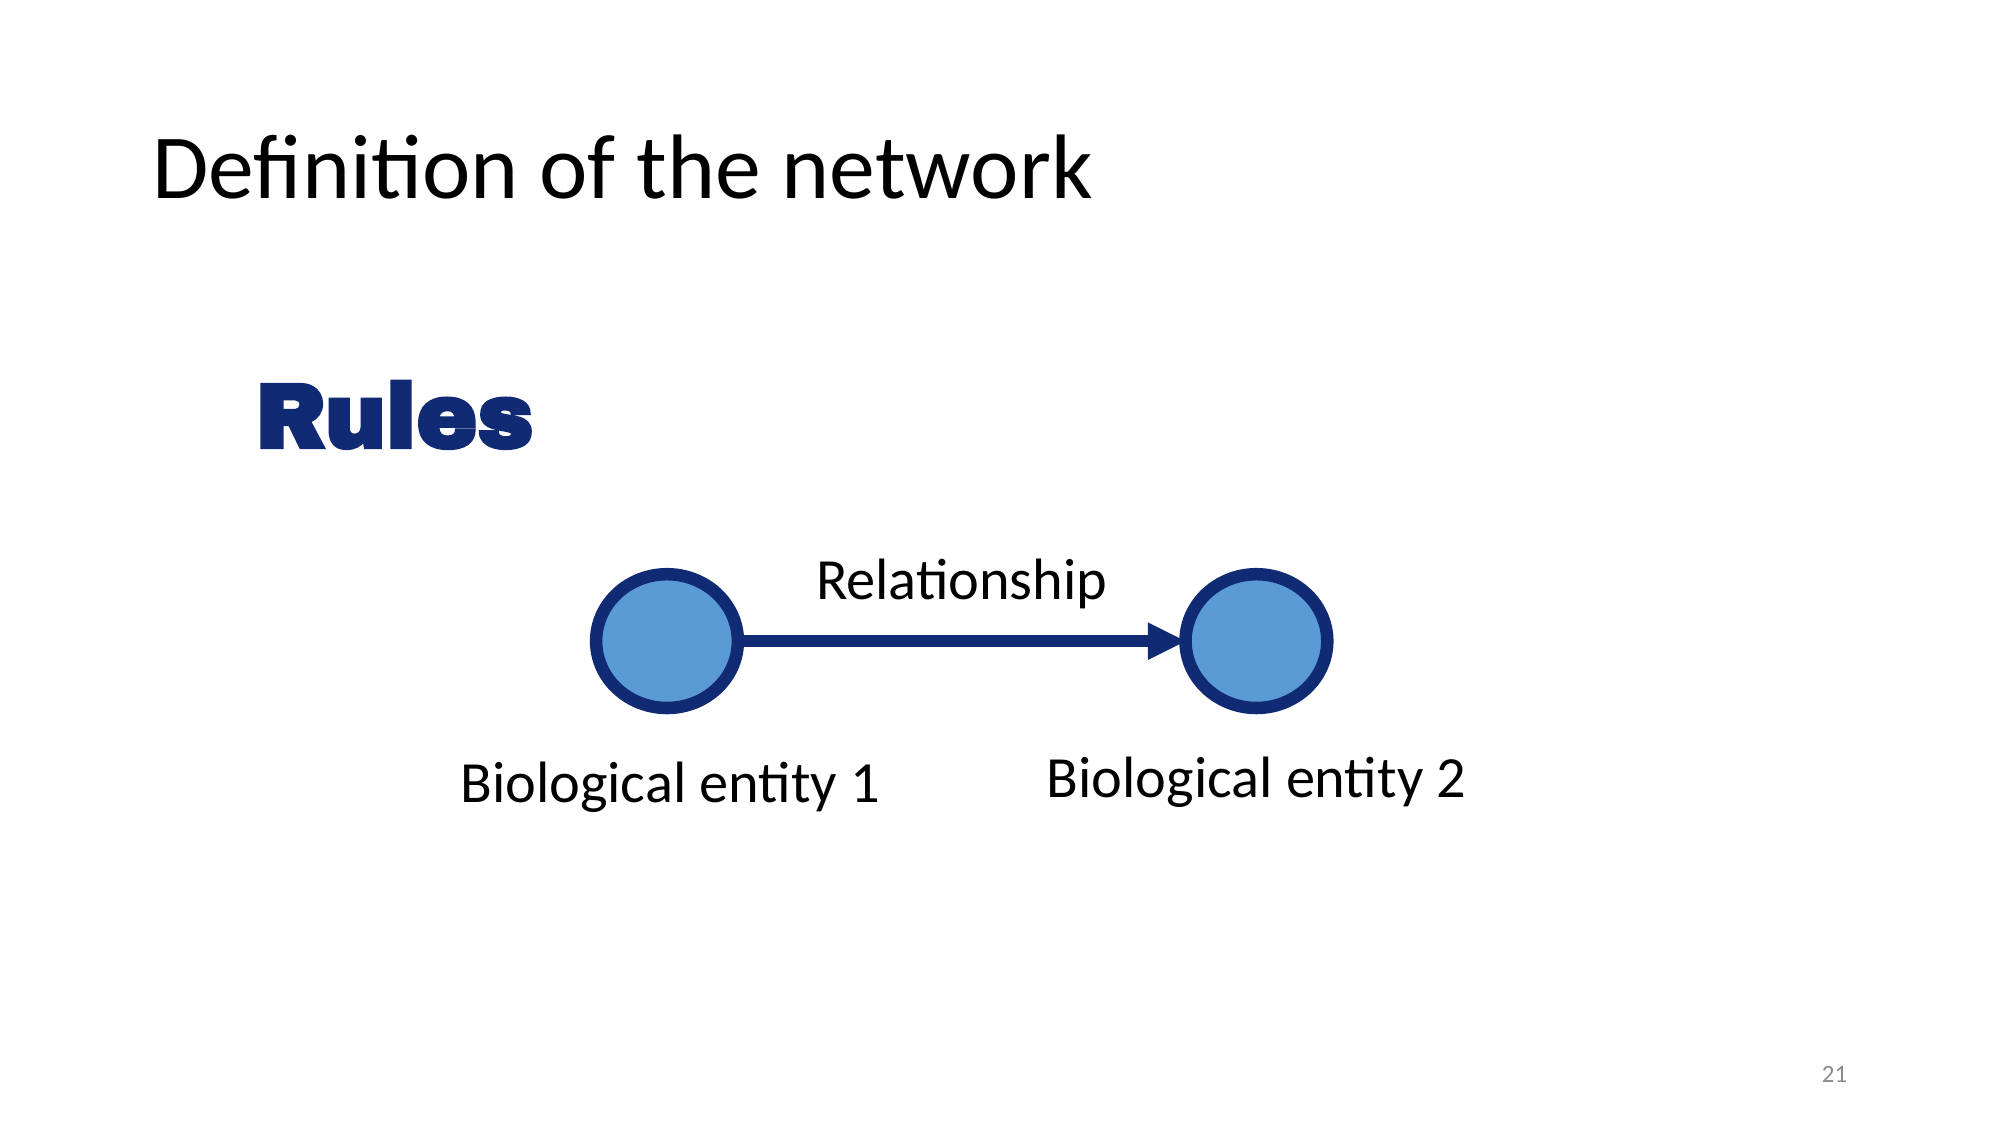

# Definition of the network
Rules
Relationship

Biological entity 2
Biological entity 1
21